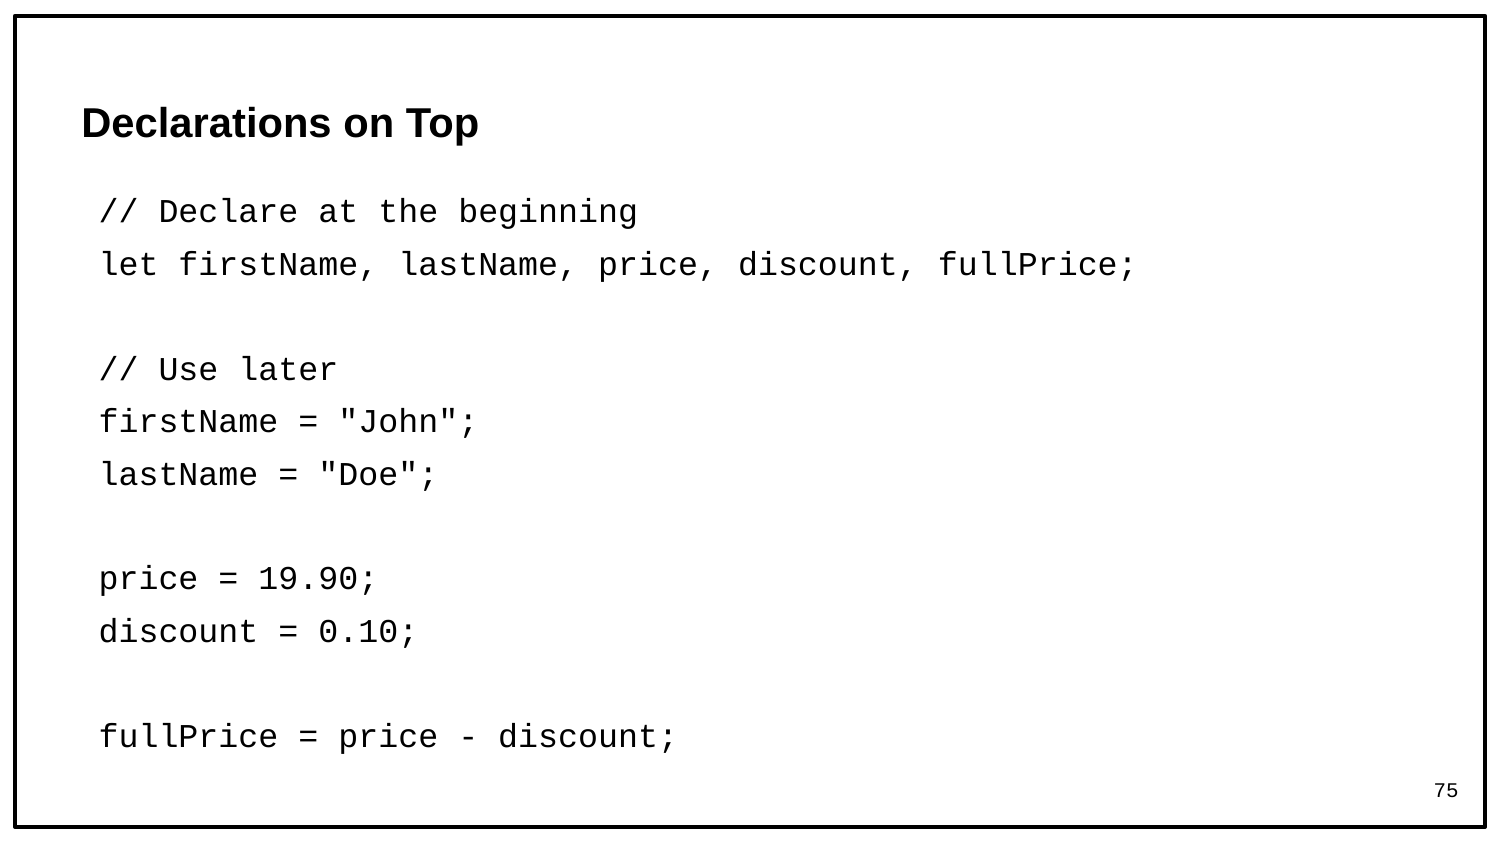

# Declarations on Top
// Declare at the beginning
let firstName, lastName, price, discount, fullPrice;

// Use later
firstName = "John";
lastName = "Doe";

price = 19.90;
discount = 0.10;

fullPrice = price - discount;
75